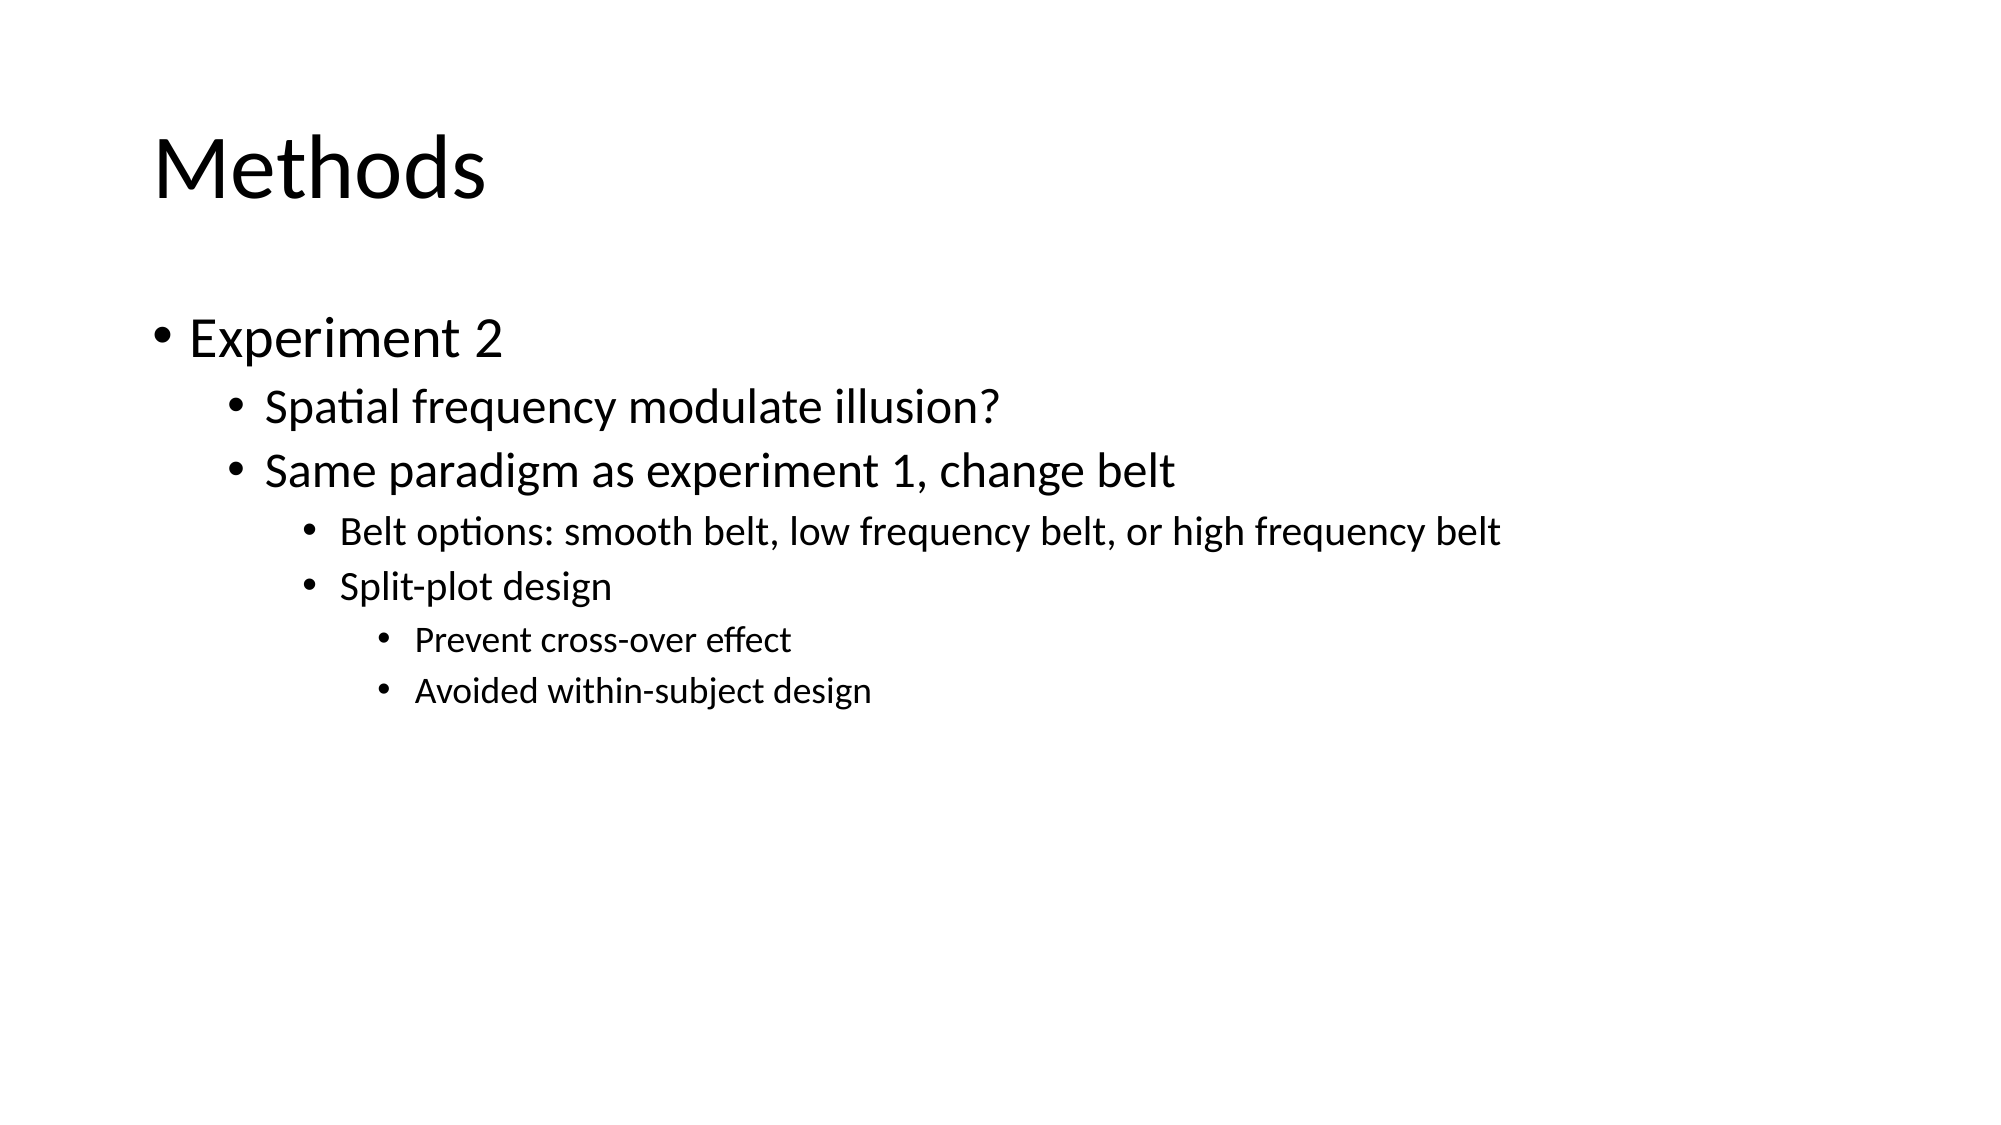

# Methods
Experiment 2
Spatial frequency modulate illusion?
Same paradigm as experiment 1, change belt
Belt options: smooth belt, low frequency belt, or high frequency belt
Split-plot design
Prevent cross-over effect
Avoided within-subject design